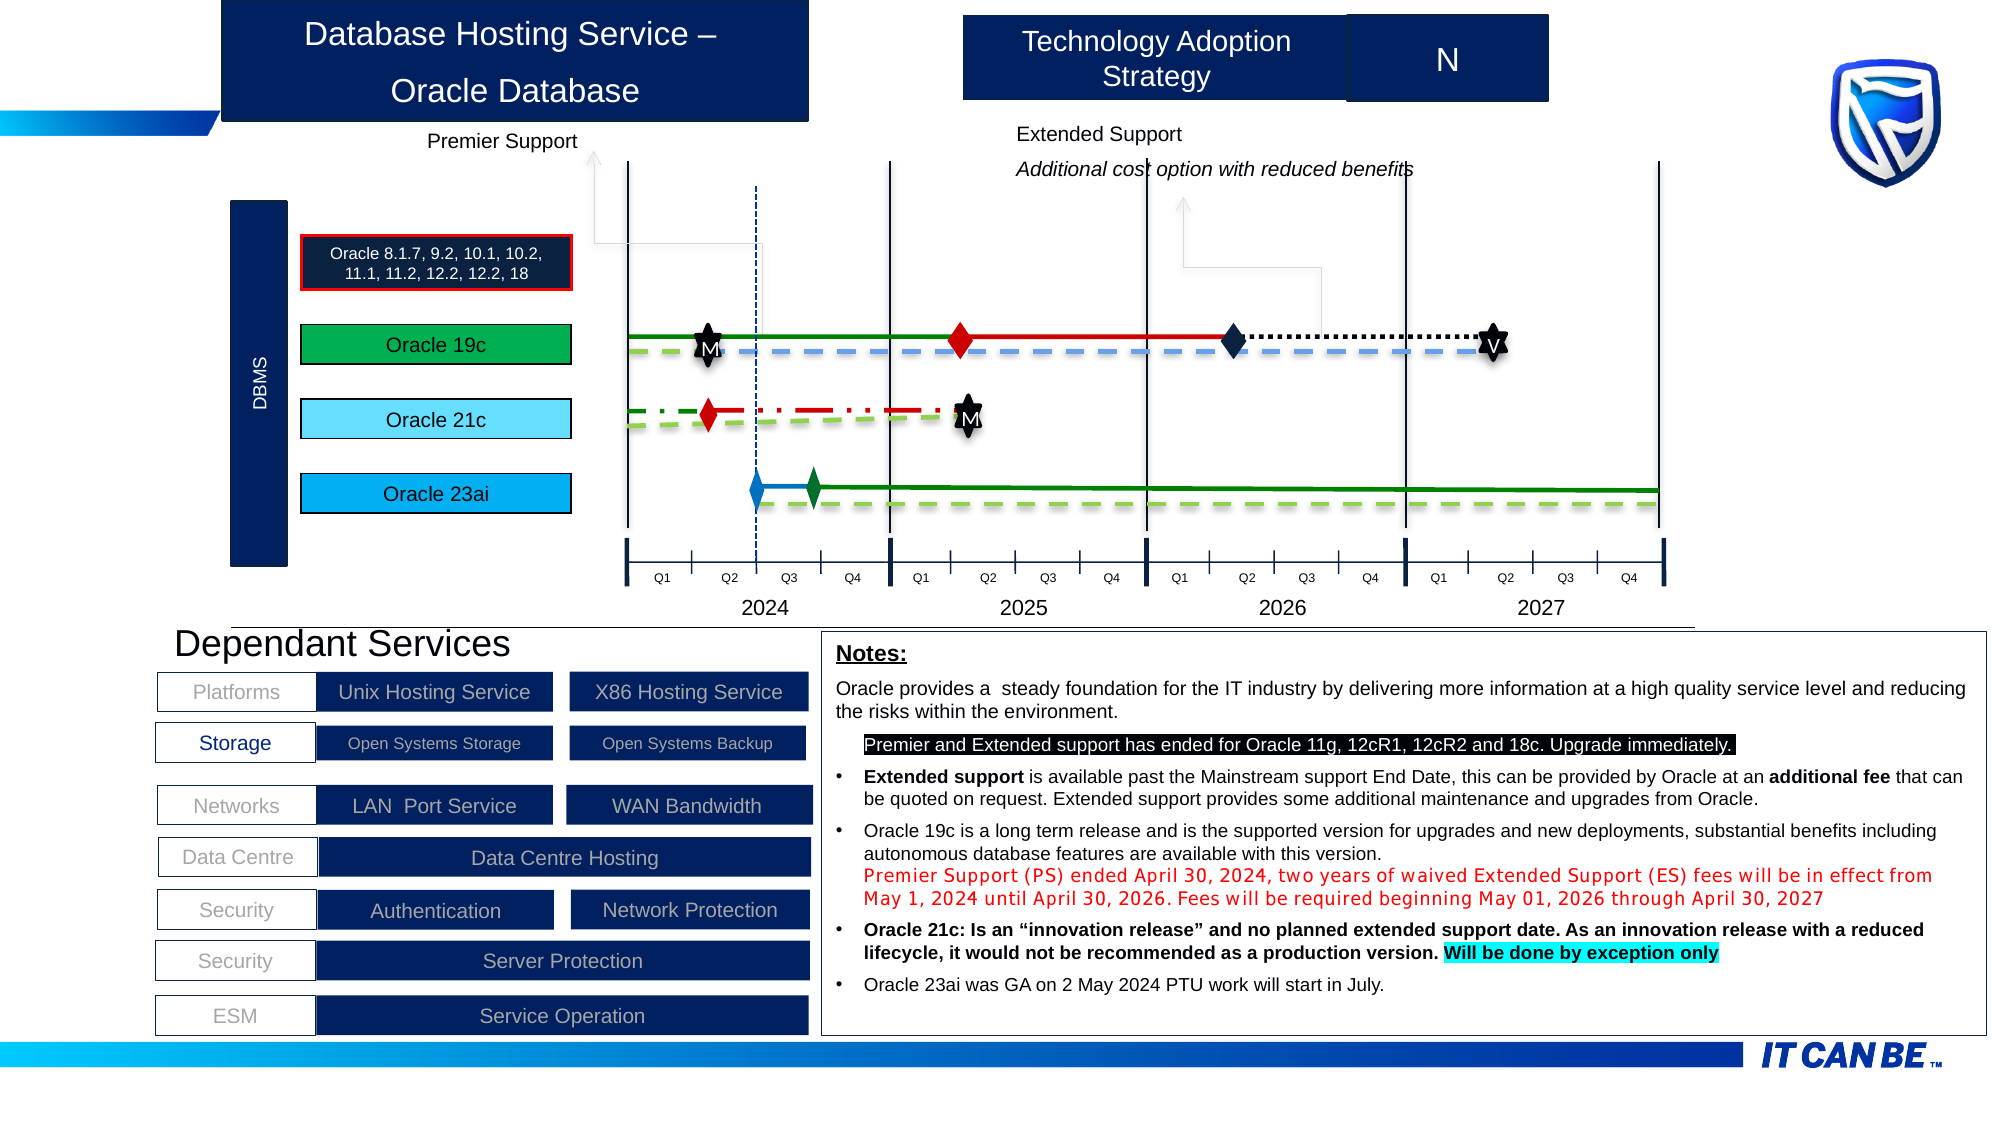

Database Hosting Service –
Oracle Database
Technology Adoption Strategy
N
Extended Support
Additional cost option with reduced benefits
Premier Support
Oracle 8.1.7, 9.2, 10.1, 10.2, 11.1, 11.2, 12.2, 12.2, 18

Oracle 19c
M
V

DBMS
M
Oracle 21c

Oracle 23ai

Q1
Q2
Q3
Q4

Q1
Q2
Q3
Q4

Q1
Q2
Q3
Q4

Q1
Q2
Q3
Q4
2024
2025
2026
2027
Dependant Services
Notes:
Oracle provides a  steady foundation for the IT industry by delivering more information at a high quality service level and reducing the risks within the environment.
Premier and Extended support has ended for Oracle 11g, 12cR1, 12cR2 and 18c. Upgrade immediately.
Extended support is available past the Mainstream support End Date, this can be provided by Oracle at an additional fee that can be quoted on request. Extended support provides some additional maintenance and upgrades from Oracle.
Oracle 19c is a long term release and is the supported version for upgrades and new deployments, substantial benefits including autonomous database features are available with this version.
Premier Support (PS) ended April 30, 2024, two years of waived Extended Support (ES) fees will be in effect from May 1, 2024 until April 30, 2026. Fees will be required beginning May 01, 2026 through April 30, 2027
Oracle 21c: Is an “innovation release” and no planned extended support date. As an innovation release with a reduced lifecycle, it would not be recommended as a production version. Will be done by exception only
Oracle 23ai was GA on 2 May 2024 PTU work will start in July.
X86 Hosting Service
Platforms
Unix Hosting Service
Storage
Open Systems Storage
Open Systems Backup
Networks
LAN  Port Service
WAN Bandwidth
Data Centre
Data Centre Hosting
Security
Network Protection
Authentication
Security
Server Protection
ESM
Service Operation